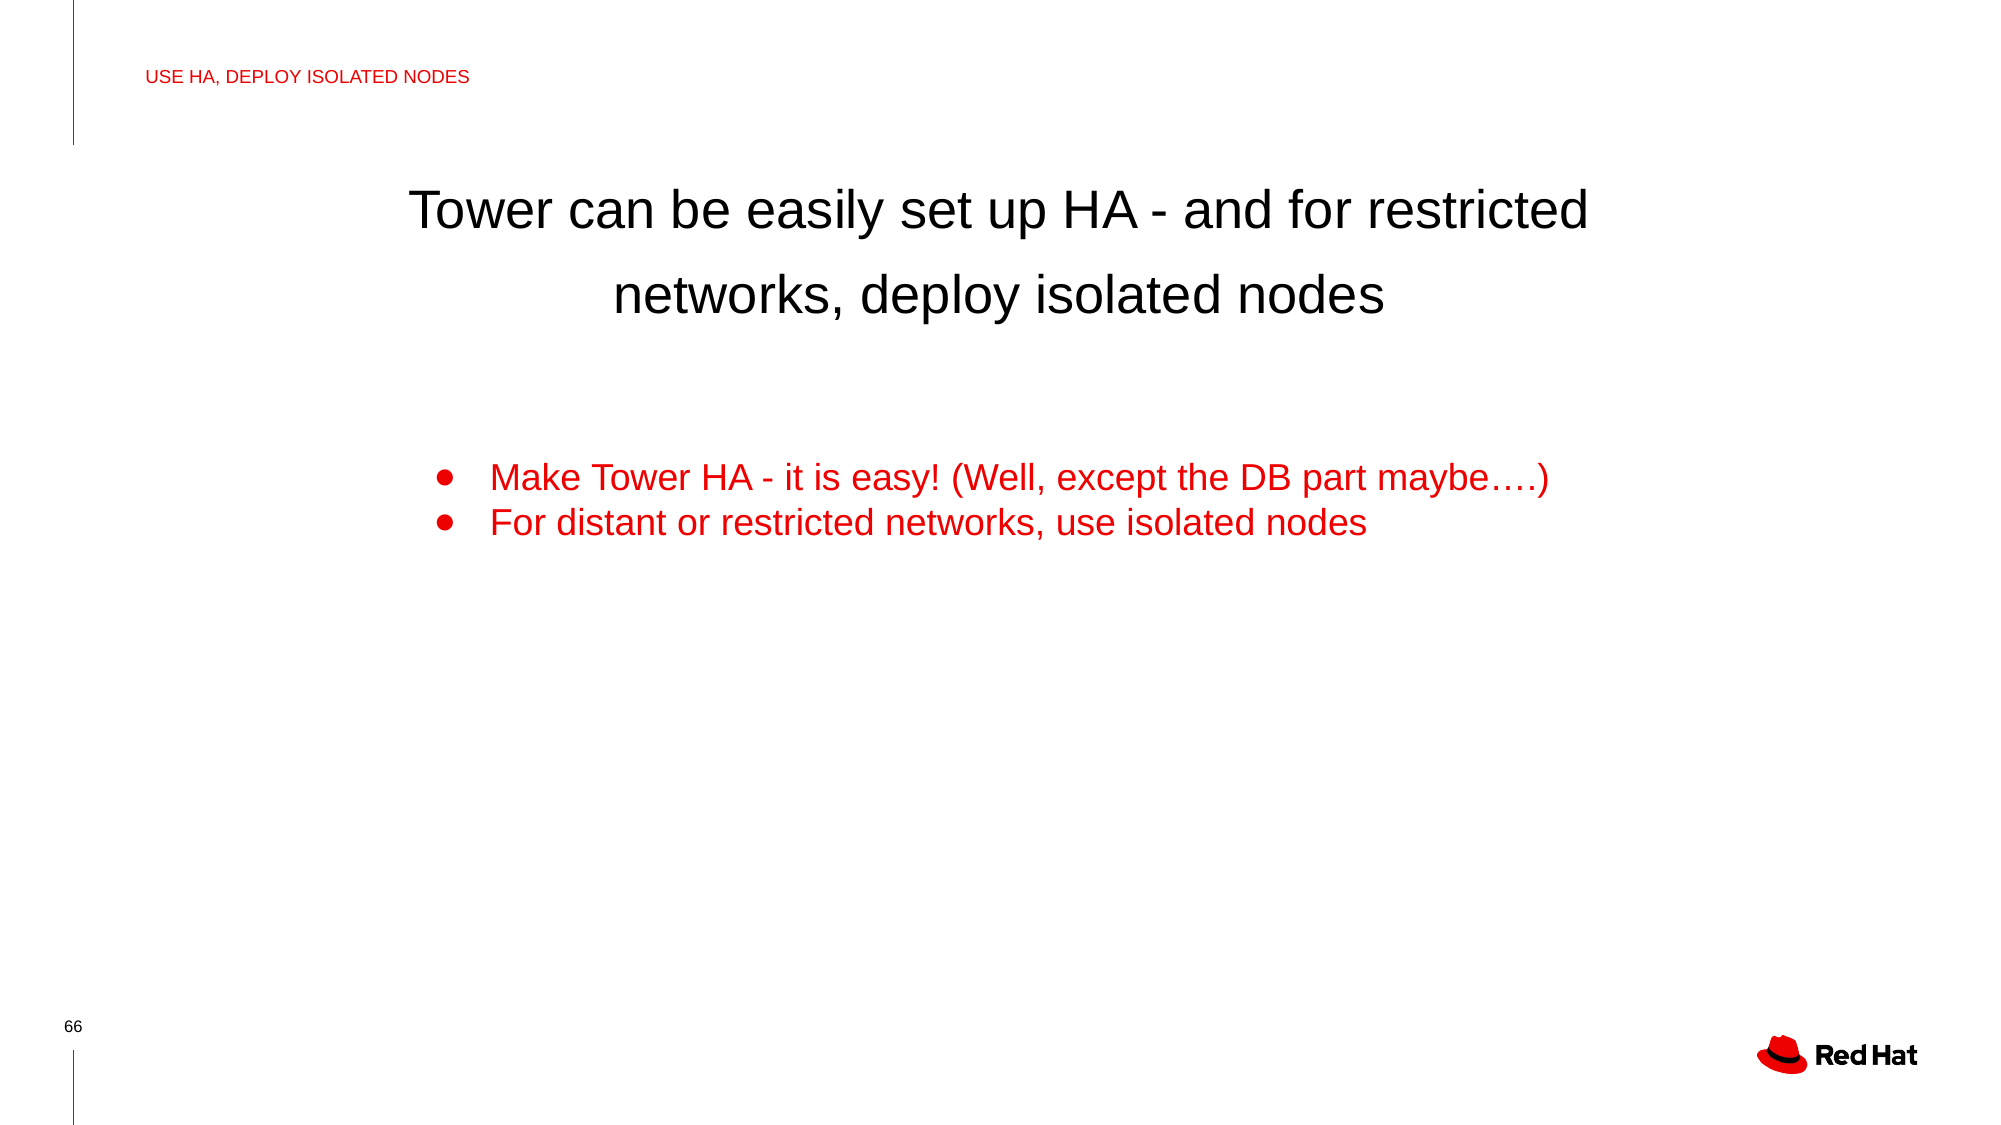

USE HA, DEPLOY ISOLATED NODES
# Tower can be easily set up HA - and for restricted networks, deploy isolated nodes
Make Tower HA - it is easy! (Well, except the DB part maybe….)
For distant or restricted networks, use isolated nodes

66